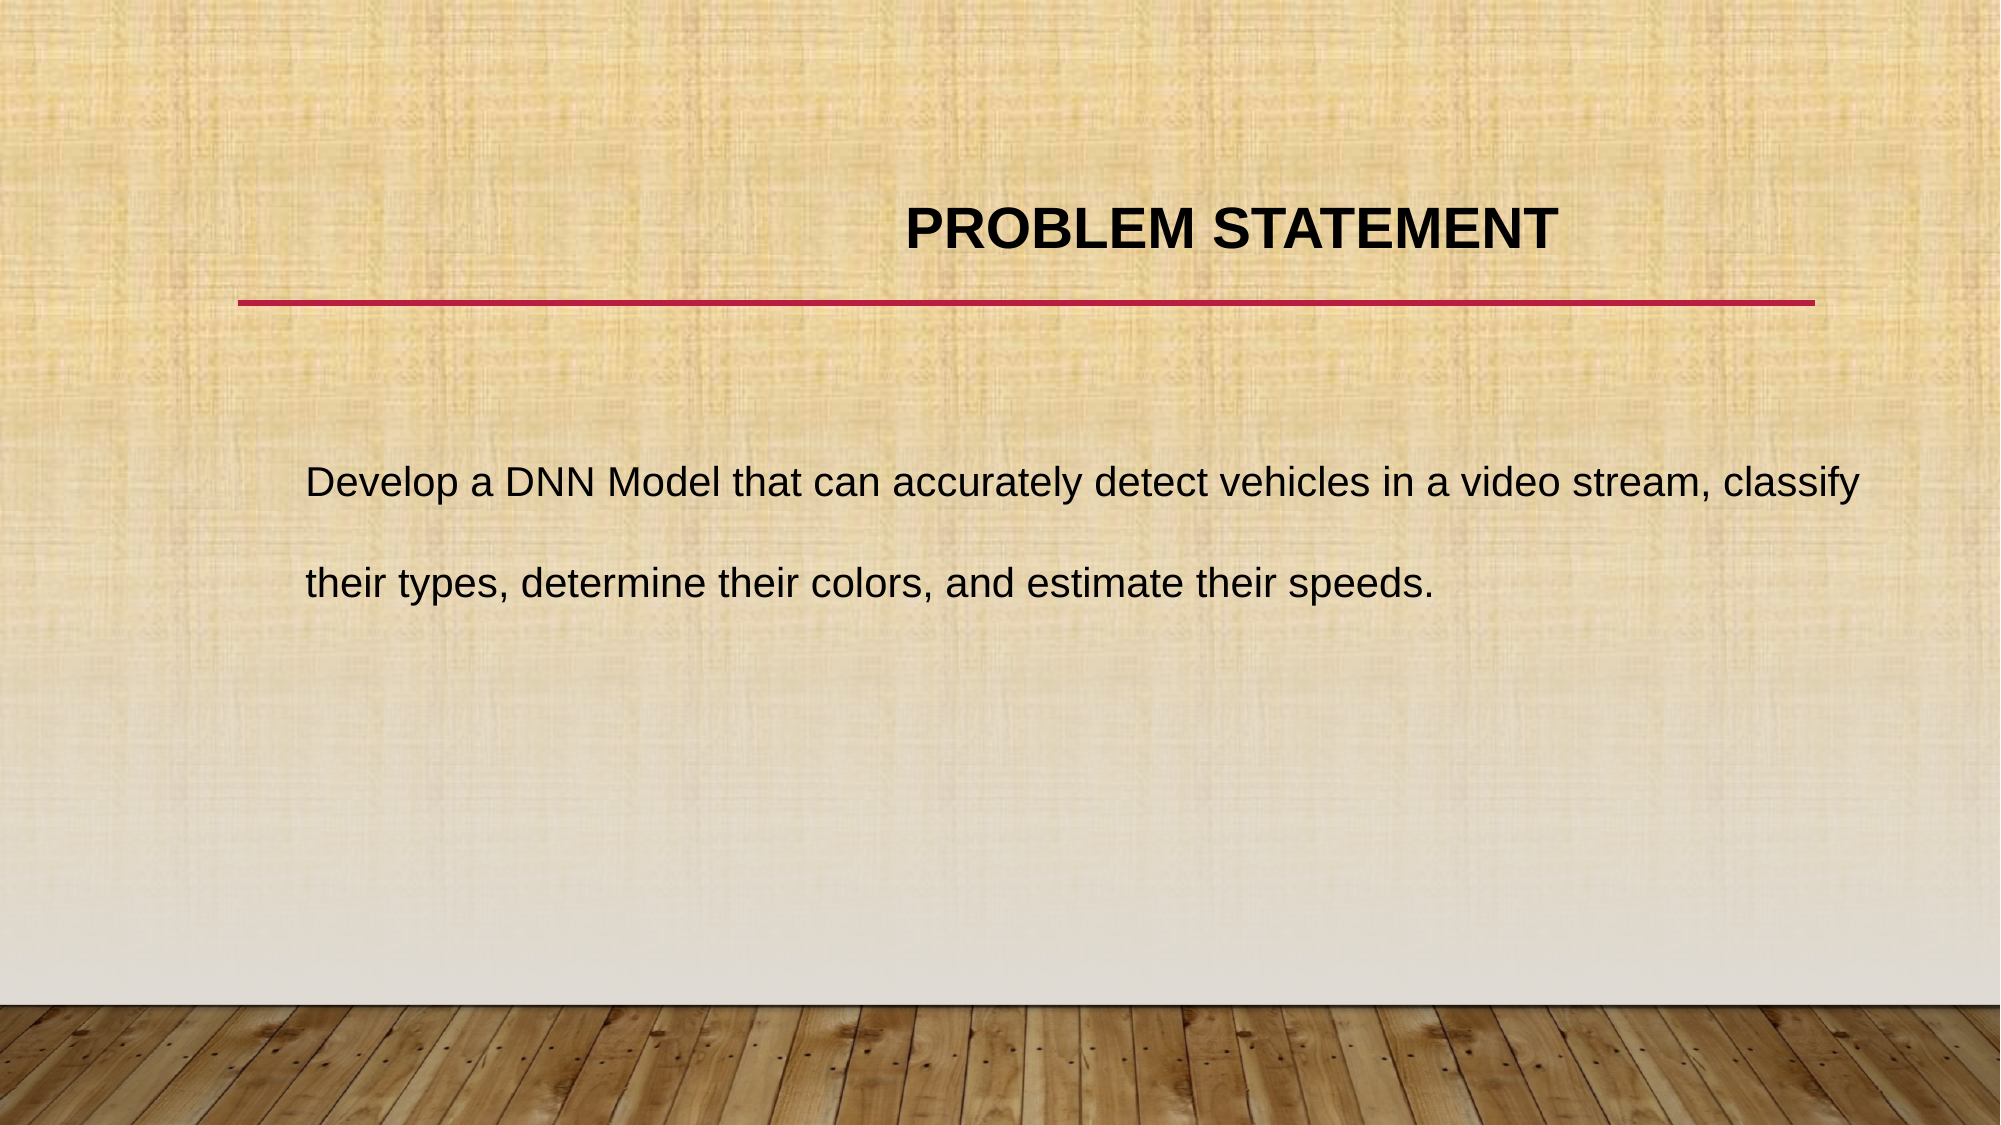

# PROBLEM STATEMENT

Develop a DNN Model that can accurately detect vehicles in a video stream, classify their types, determine their colors, and estimate their speeds.